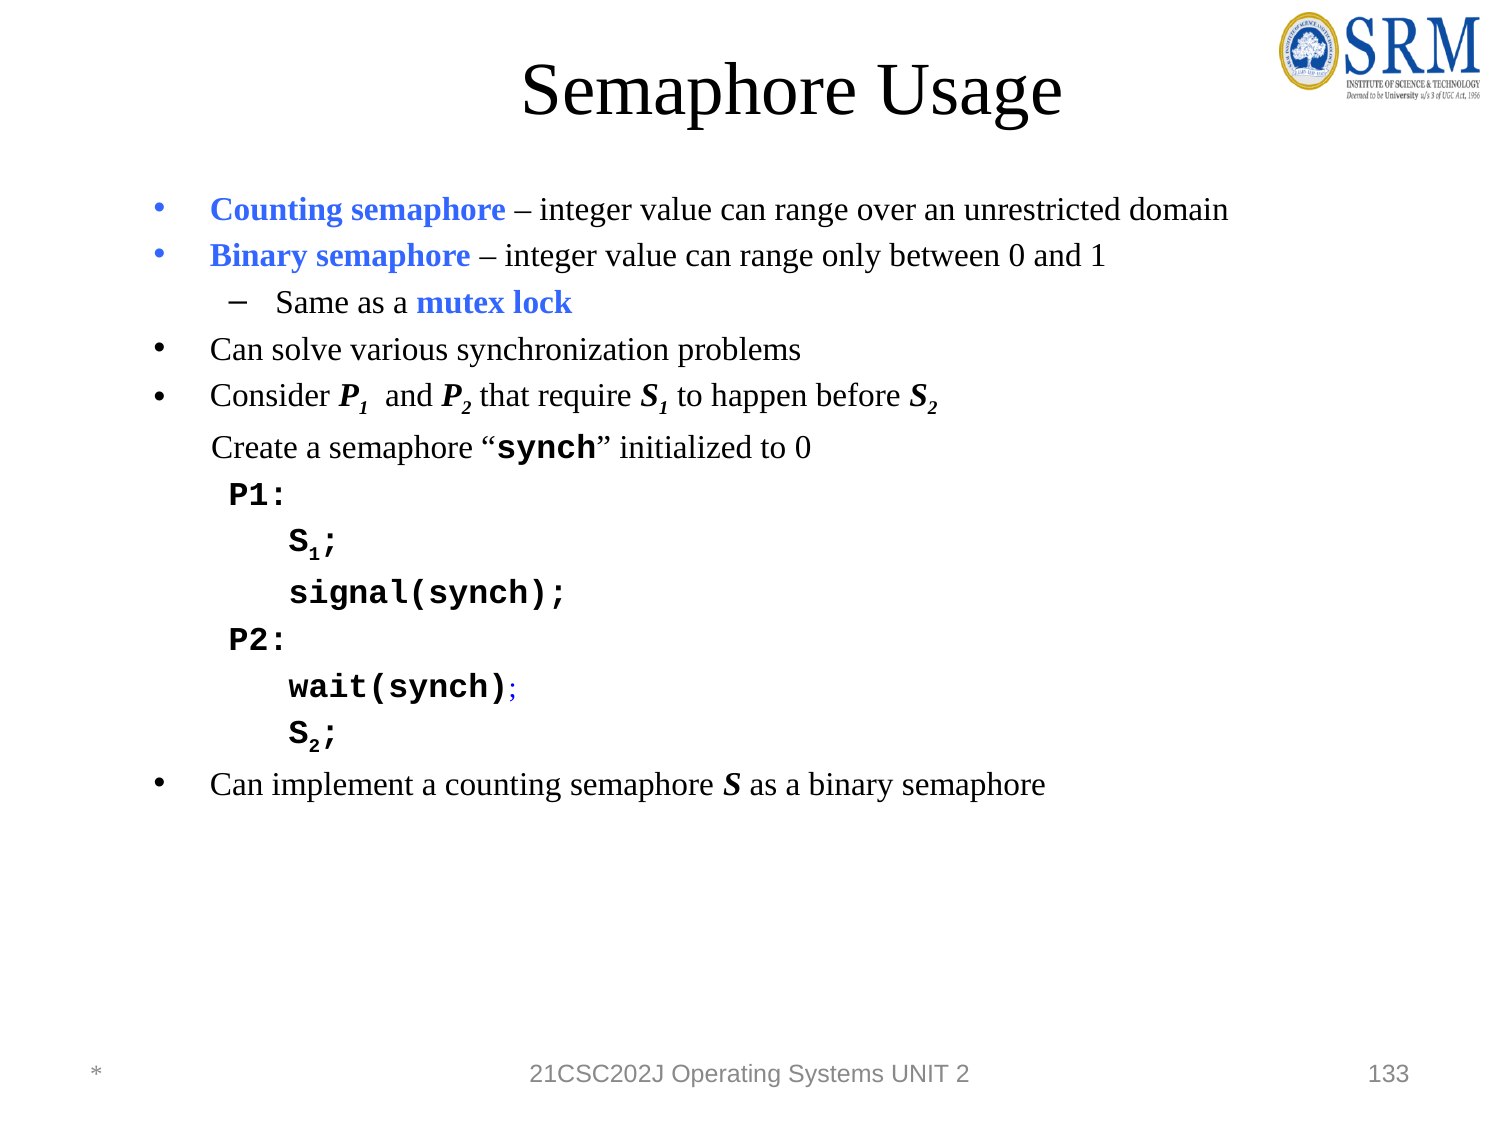

# Semaphore Usage
Counting semaphore – integer value can range over an unrestricted domain
Binary semaphore – integer value can range only between 0 and 1
Same as a mutex lock
Can solve various synchronization problems
Consider P1  and P2 that require S1 to happen before S2
       Create a semaphore “synch” initialized to 0
P1:
   S1;
   signal(synch);
P2:
   wait(synch);
   S2;
Can implement a counting semaphore S as a binary semaphore

*
21CSC202J Operating Systems UNIT 2
133